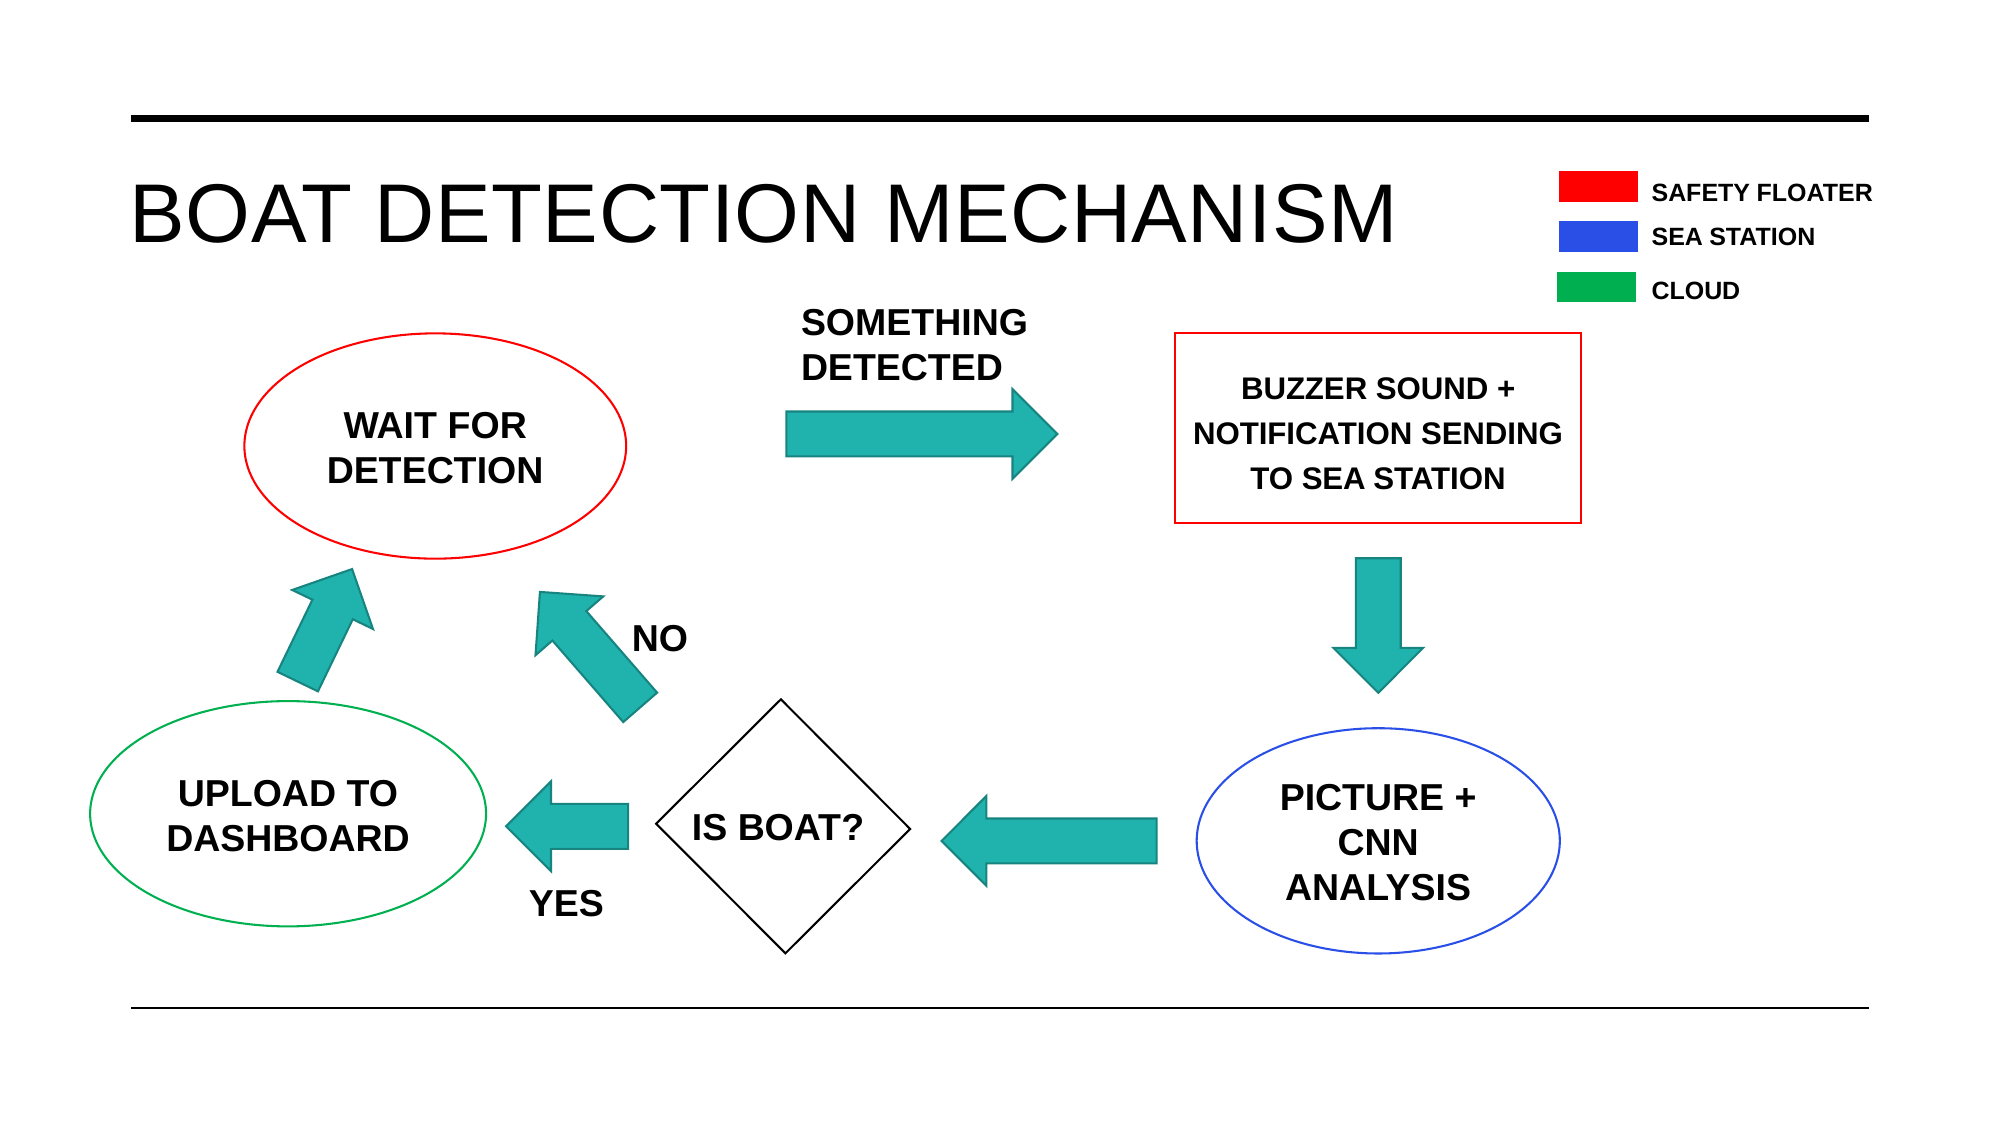

# BOAT DETECTION MECHANISM
SAFETY FLOATER

SEA STATION

CLOUD

SOMETHING DETECTED
WAIT FOR DETECTION
BUZZER SOUND + NOTIFICATION SENDING TO SEA STATION

NO
UPLOAD TO DASHBOARD
PICTURE + CNN ANALYSIS

IS BOAT?

YES